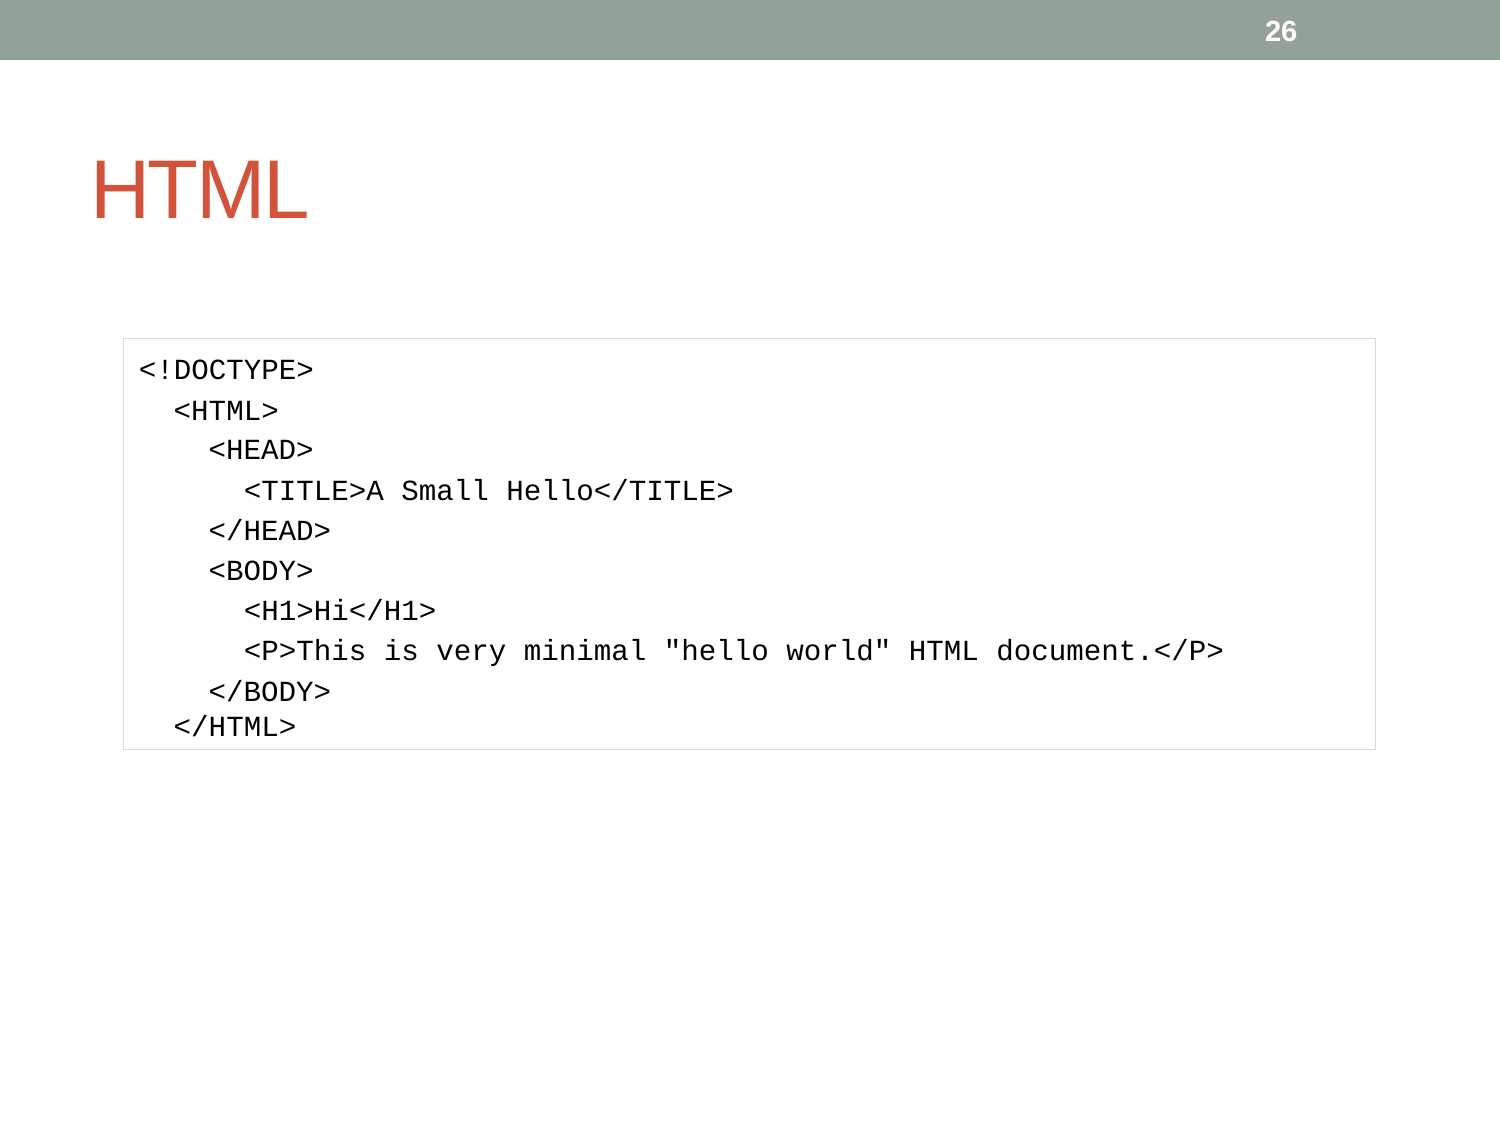

26
# HTML
<!DOCTYPE>
  <HTML>
    <HEAD>
      <TITLE>A Small Hello</TITLE>
    </HEAD>
    <BODY>
      <H1>Hi</H1>
      <P>This is very minimal "hello world" HTML document.</P>
    </BODY>
  </HTML>